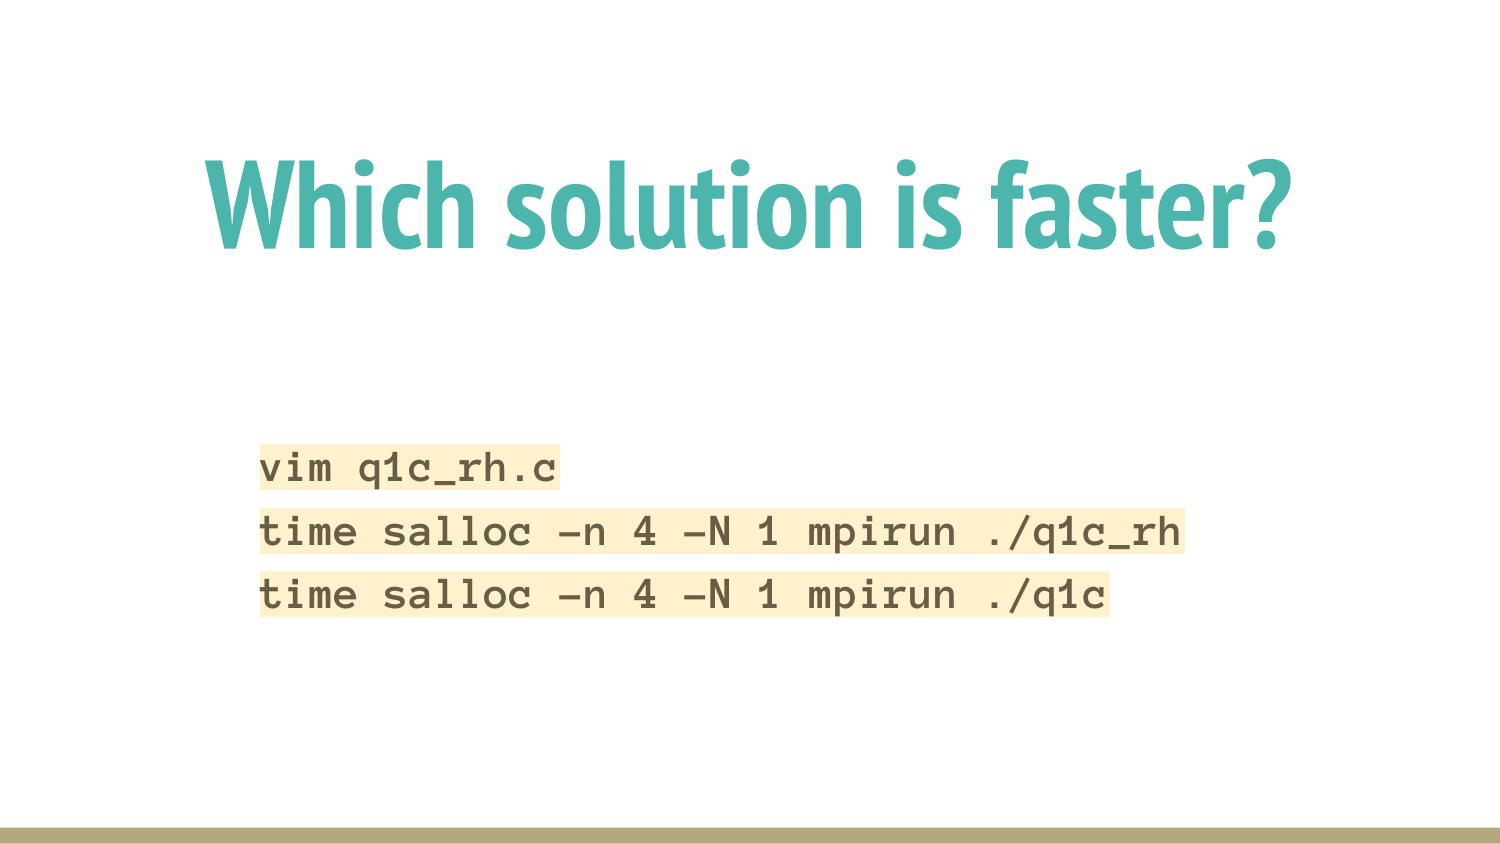

# Which solution is faster?
vim q1c_rh.c
time salloc -n 4 -N 1 mpirun ./q1c_rh
time salloc -n 4 -N 1 mpirun ./q1c